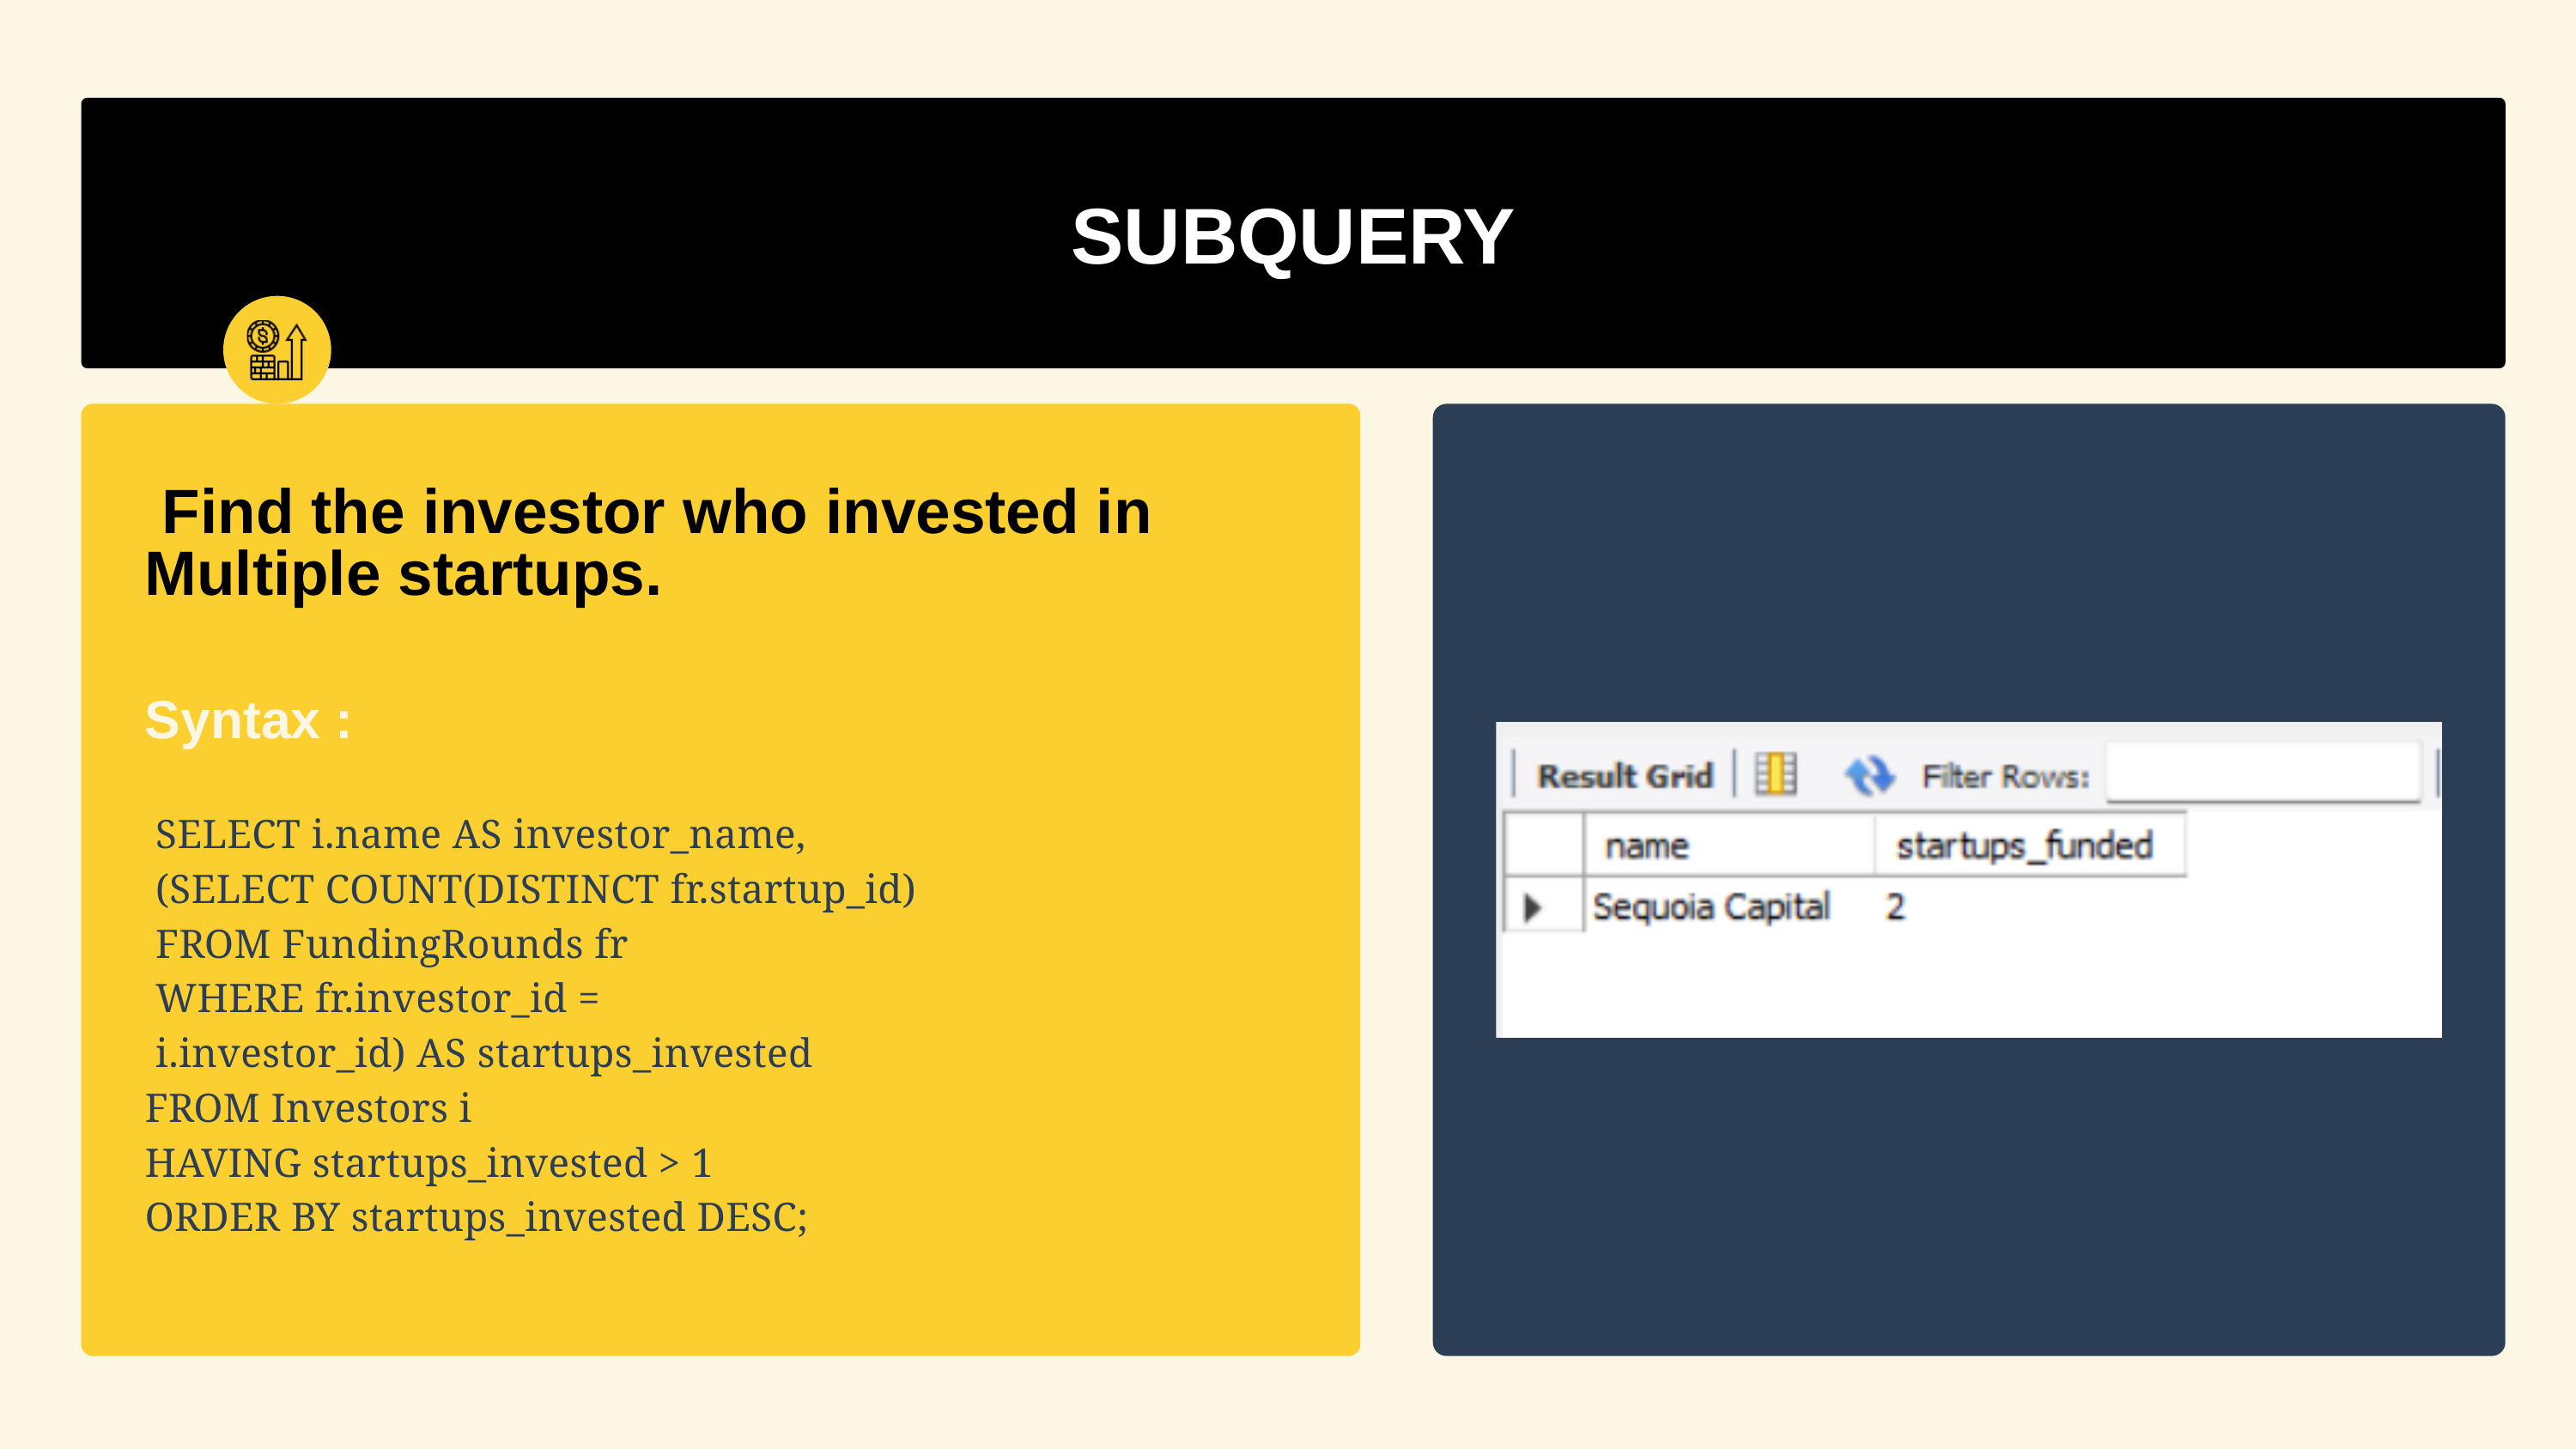

SUBQUERY

 Find the investor who invested in
Multiple startups.

Syntax :

 SELECT i.name AS investor_name,
 (SELECT COUNT(DISTINCT fr.startup_id)
 FROM FundingRounds fr
 WHERE fr.investor_id =
 i.investor_id) AS startups_invested
FROM Investors i
HAVING startups_invested > 1
ORDER BY startups_invested DESC;